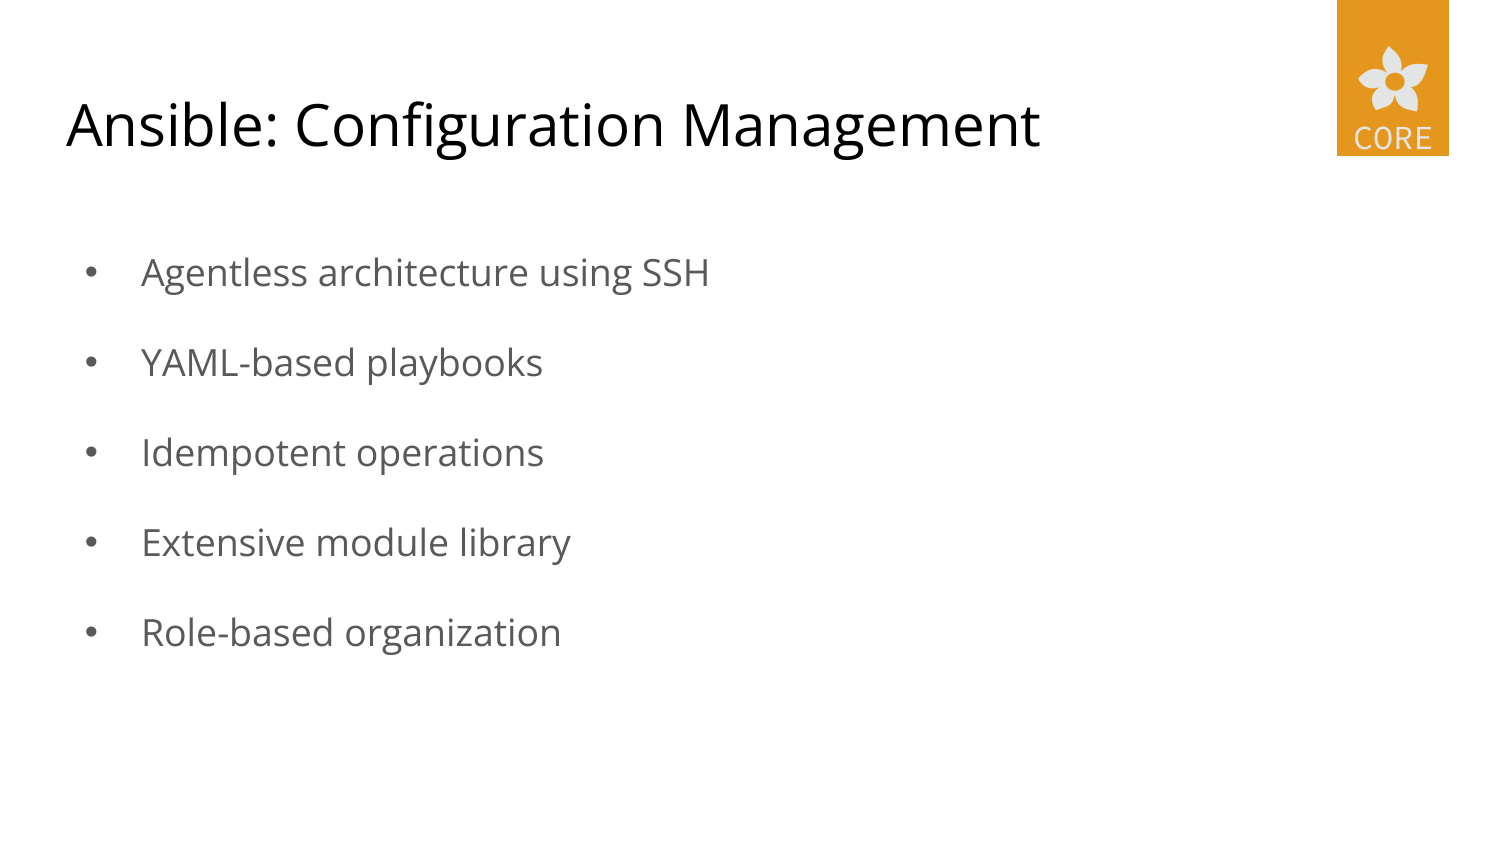

# Ansible: Configuration Management
Agentless architecture using SSH
YAML-based playbooks
Idempotent operations
Extensive module library
Role-based organization